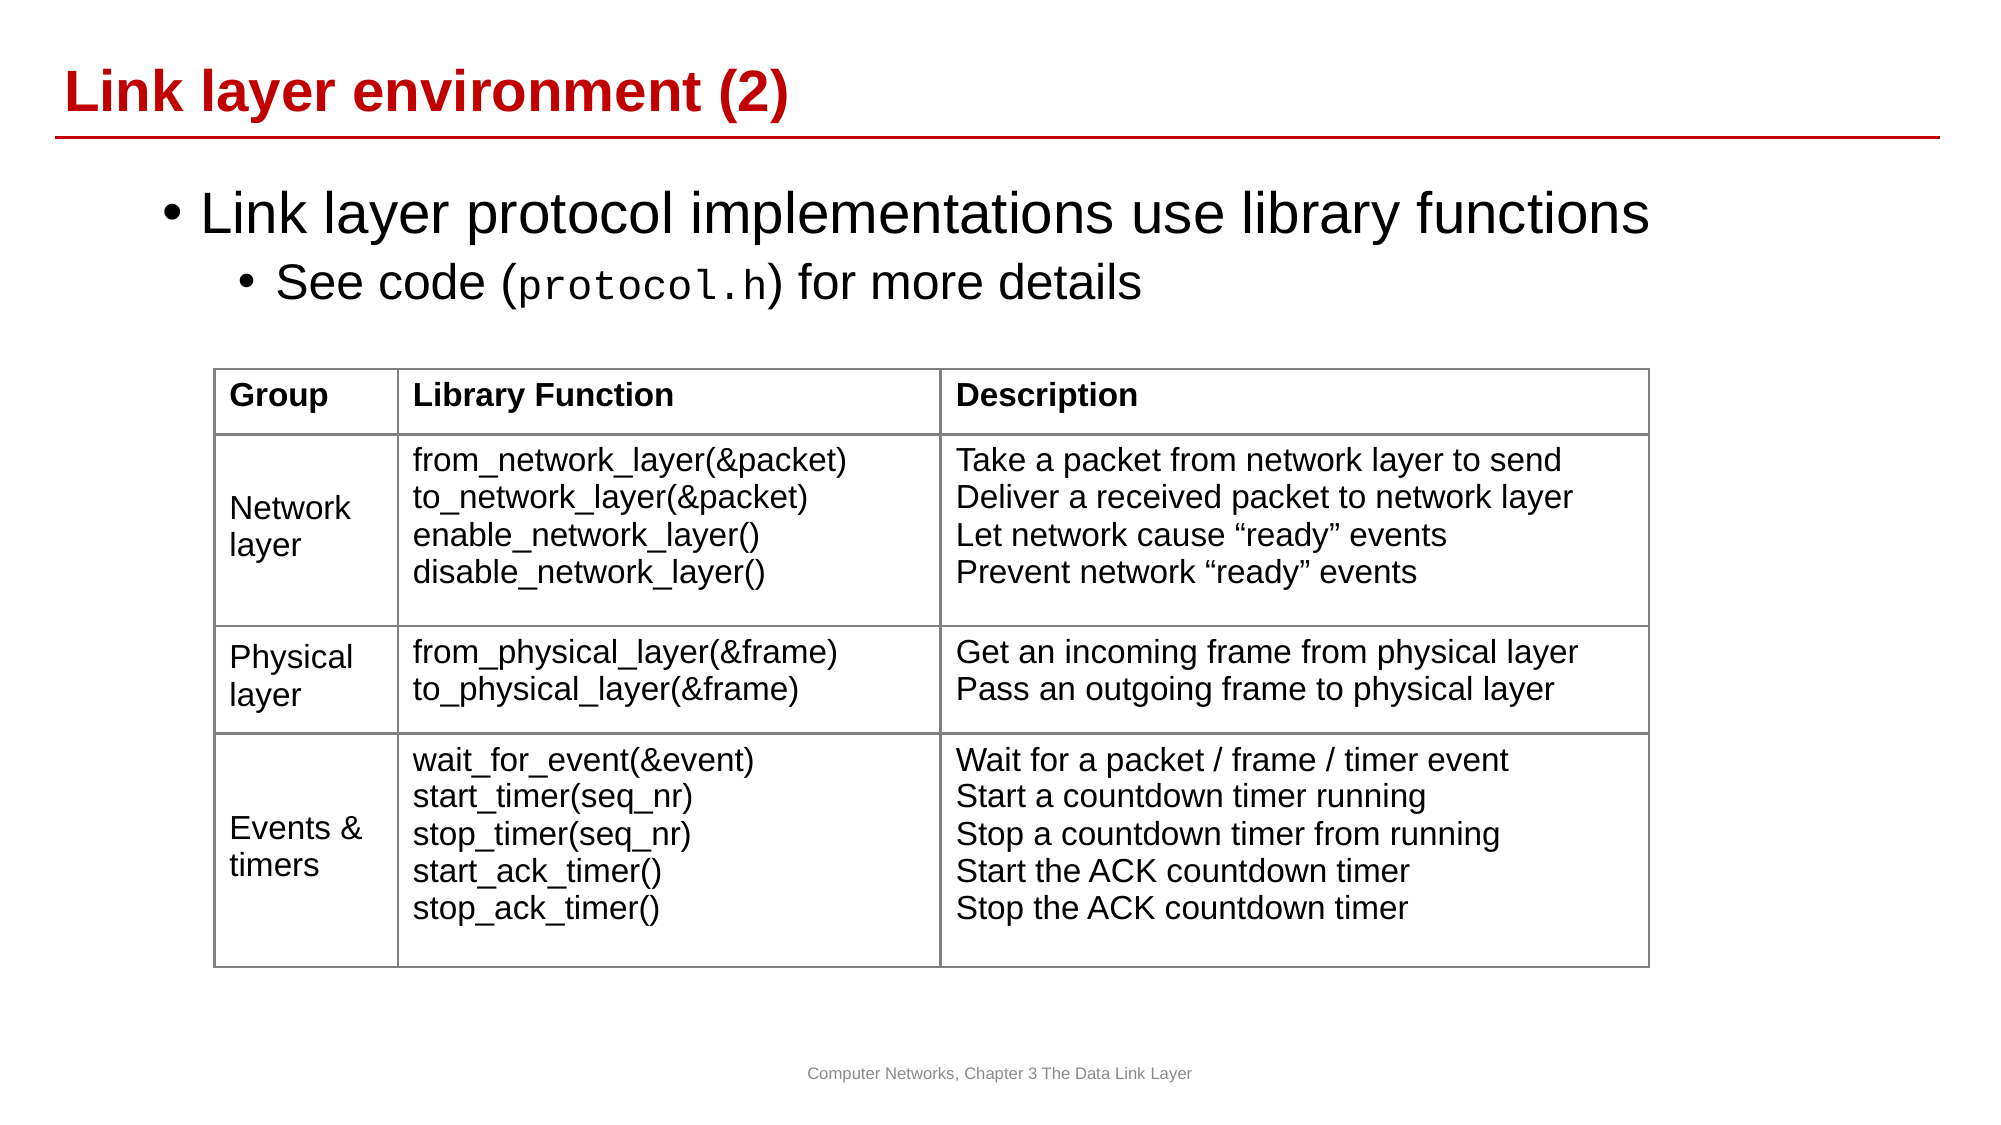

Link layer environment (2)
Link layer protocol implementations use library functions
See code (protocol.h) for more details
| Group | Library Function | Description |
| --- | --- | --- |
| Network layer | from\_network\_layer(&packet) to\_network\_layer(&packet) enable\_network\_layer() disable\_network\_layer() | Take a packet from network layer to send Deliver a received packet to network layer Let network cause “ready” events Prevent network “ready” events |
| Physical layer | from\_physical\_layer(&frame) to\_physical\_layer(&frame) | Get an incoming frame from physical layer Pass an outgoing frame to physical layer |
| Events & timers | wait\_for\_event(&event) start\_timer(seq\_nr) stop\_timer(seq\_nr) start\_ack\_timer() stop\_ack\_timer() | Wait for a packet / frame / timer event Start a countdown timer running Stop a countdown timer from running Start the ACK countdown timer Stop the ACK countdown timer |
Computer Networks, Chapter 3 The Data Link Layer